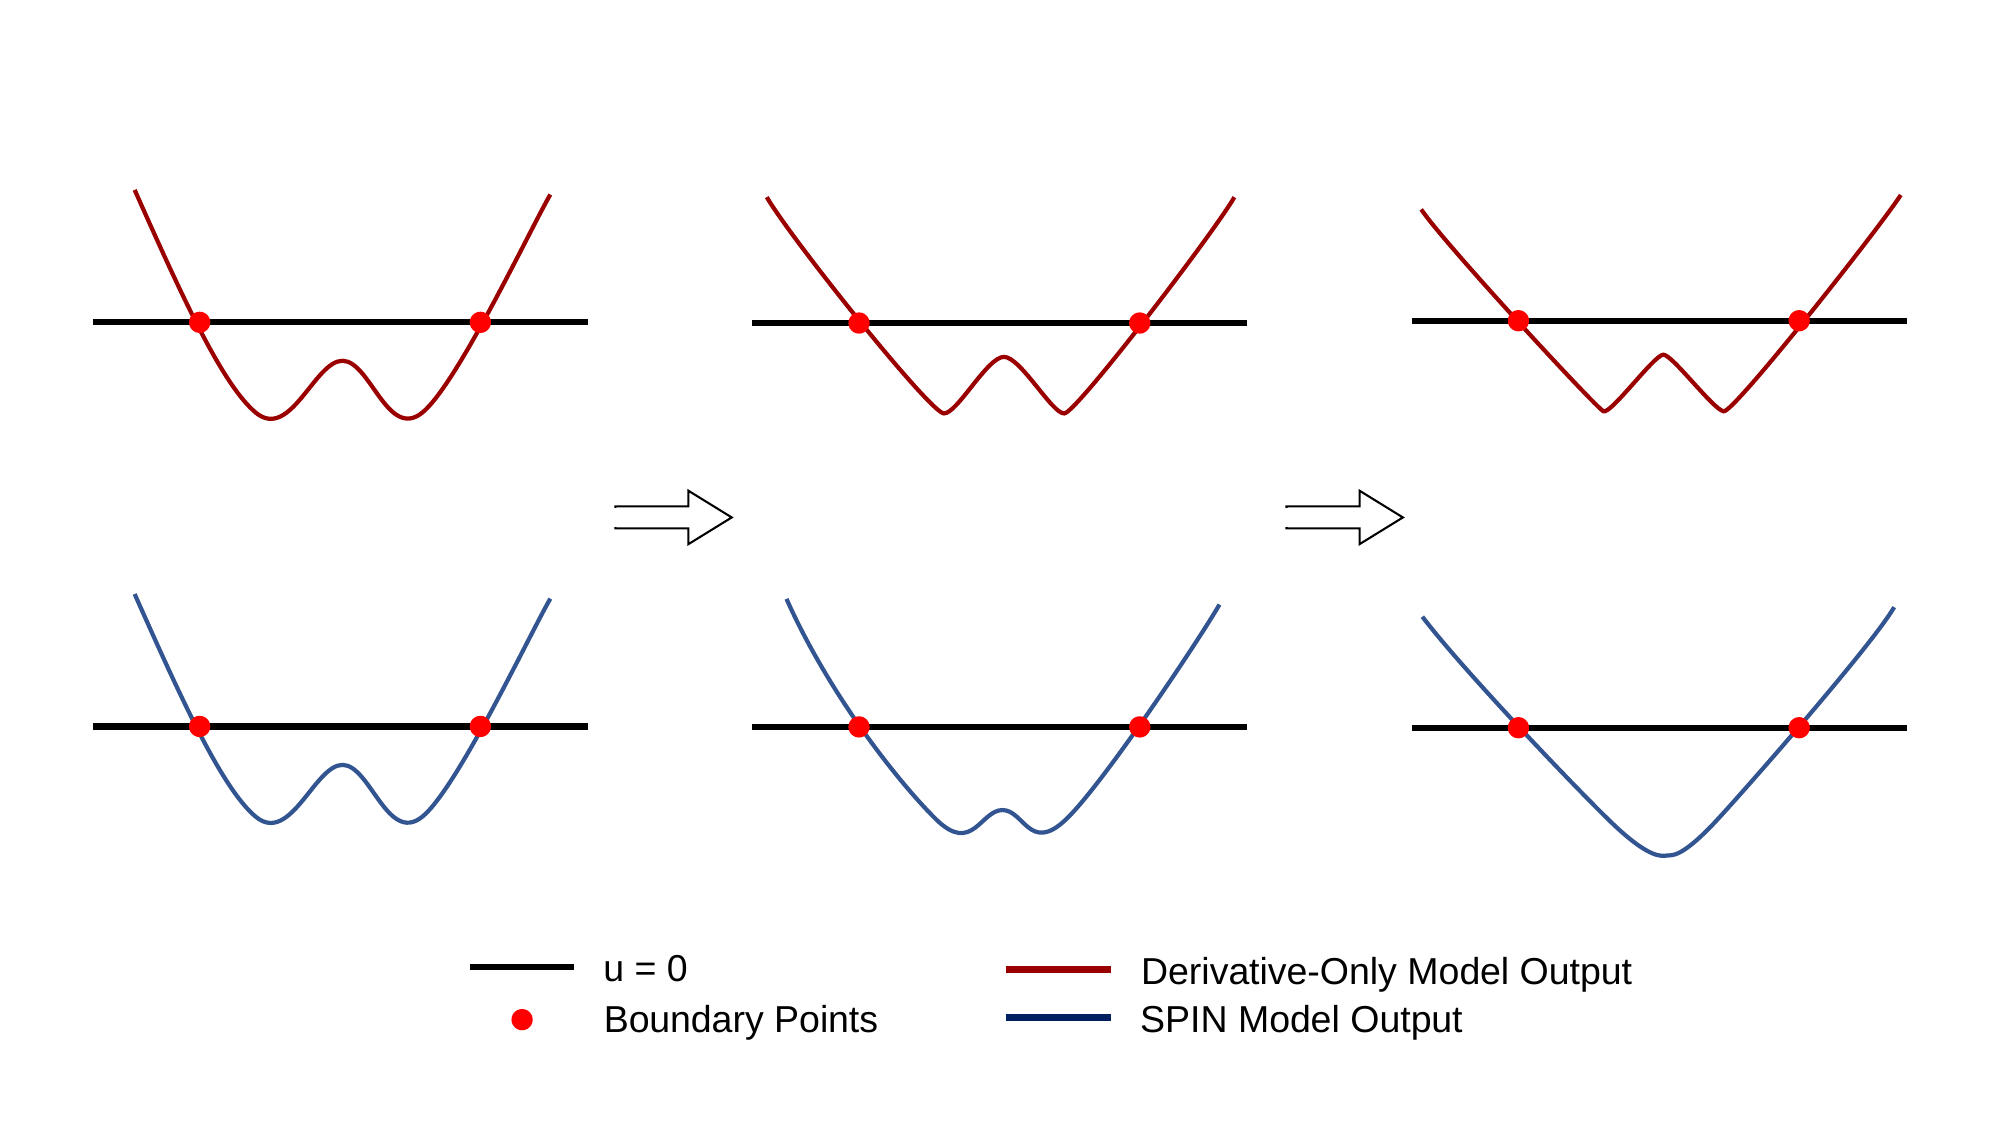

u = 0
Derivative-Only Model Output
Boundary Points

SPIN Model Output